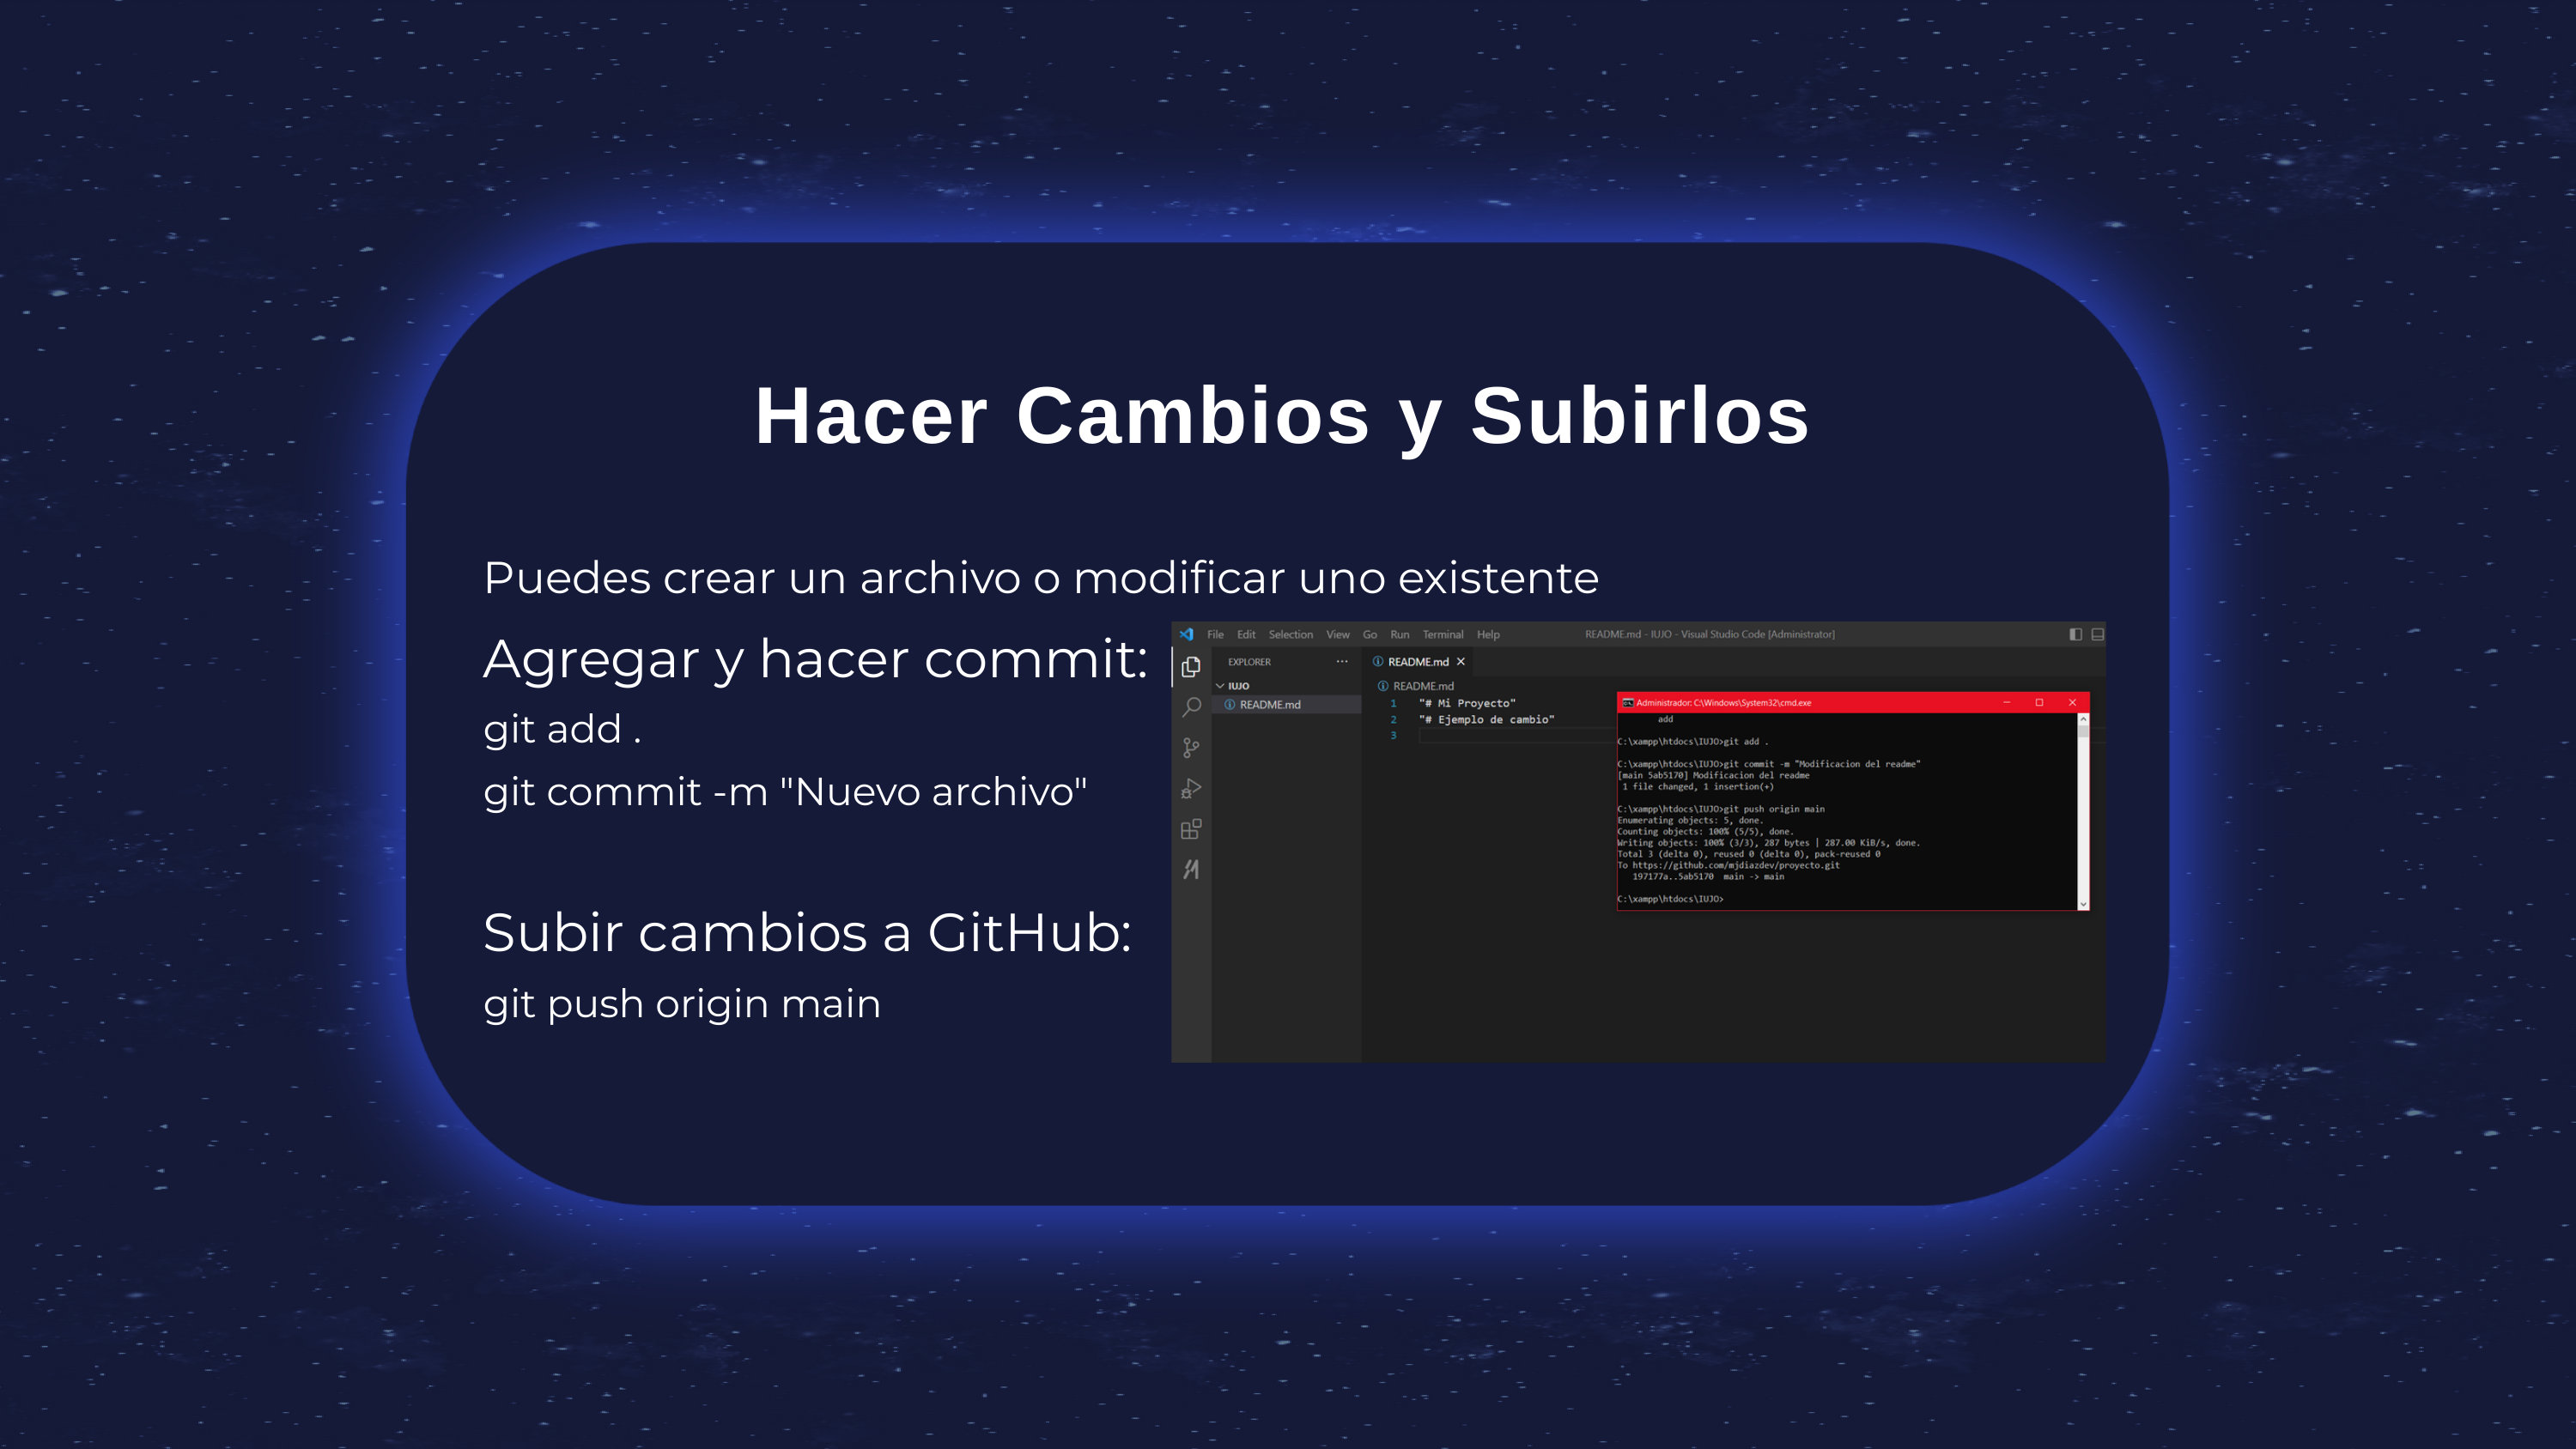

Hacer Cambios y Subirlos
Puedes crear un archivo o modificar uno existente
Agregar y hacer commit:
git add .
git commit -m "Nuevo archivo"

Subir cambios a GitHub:
git push origin main